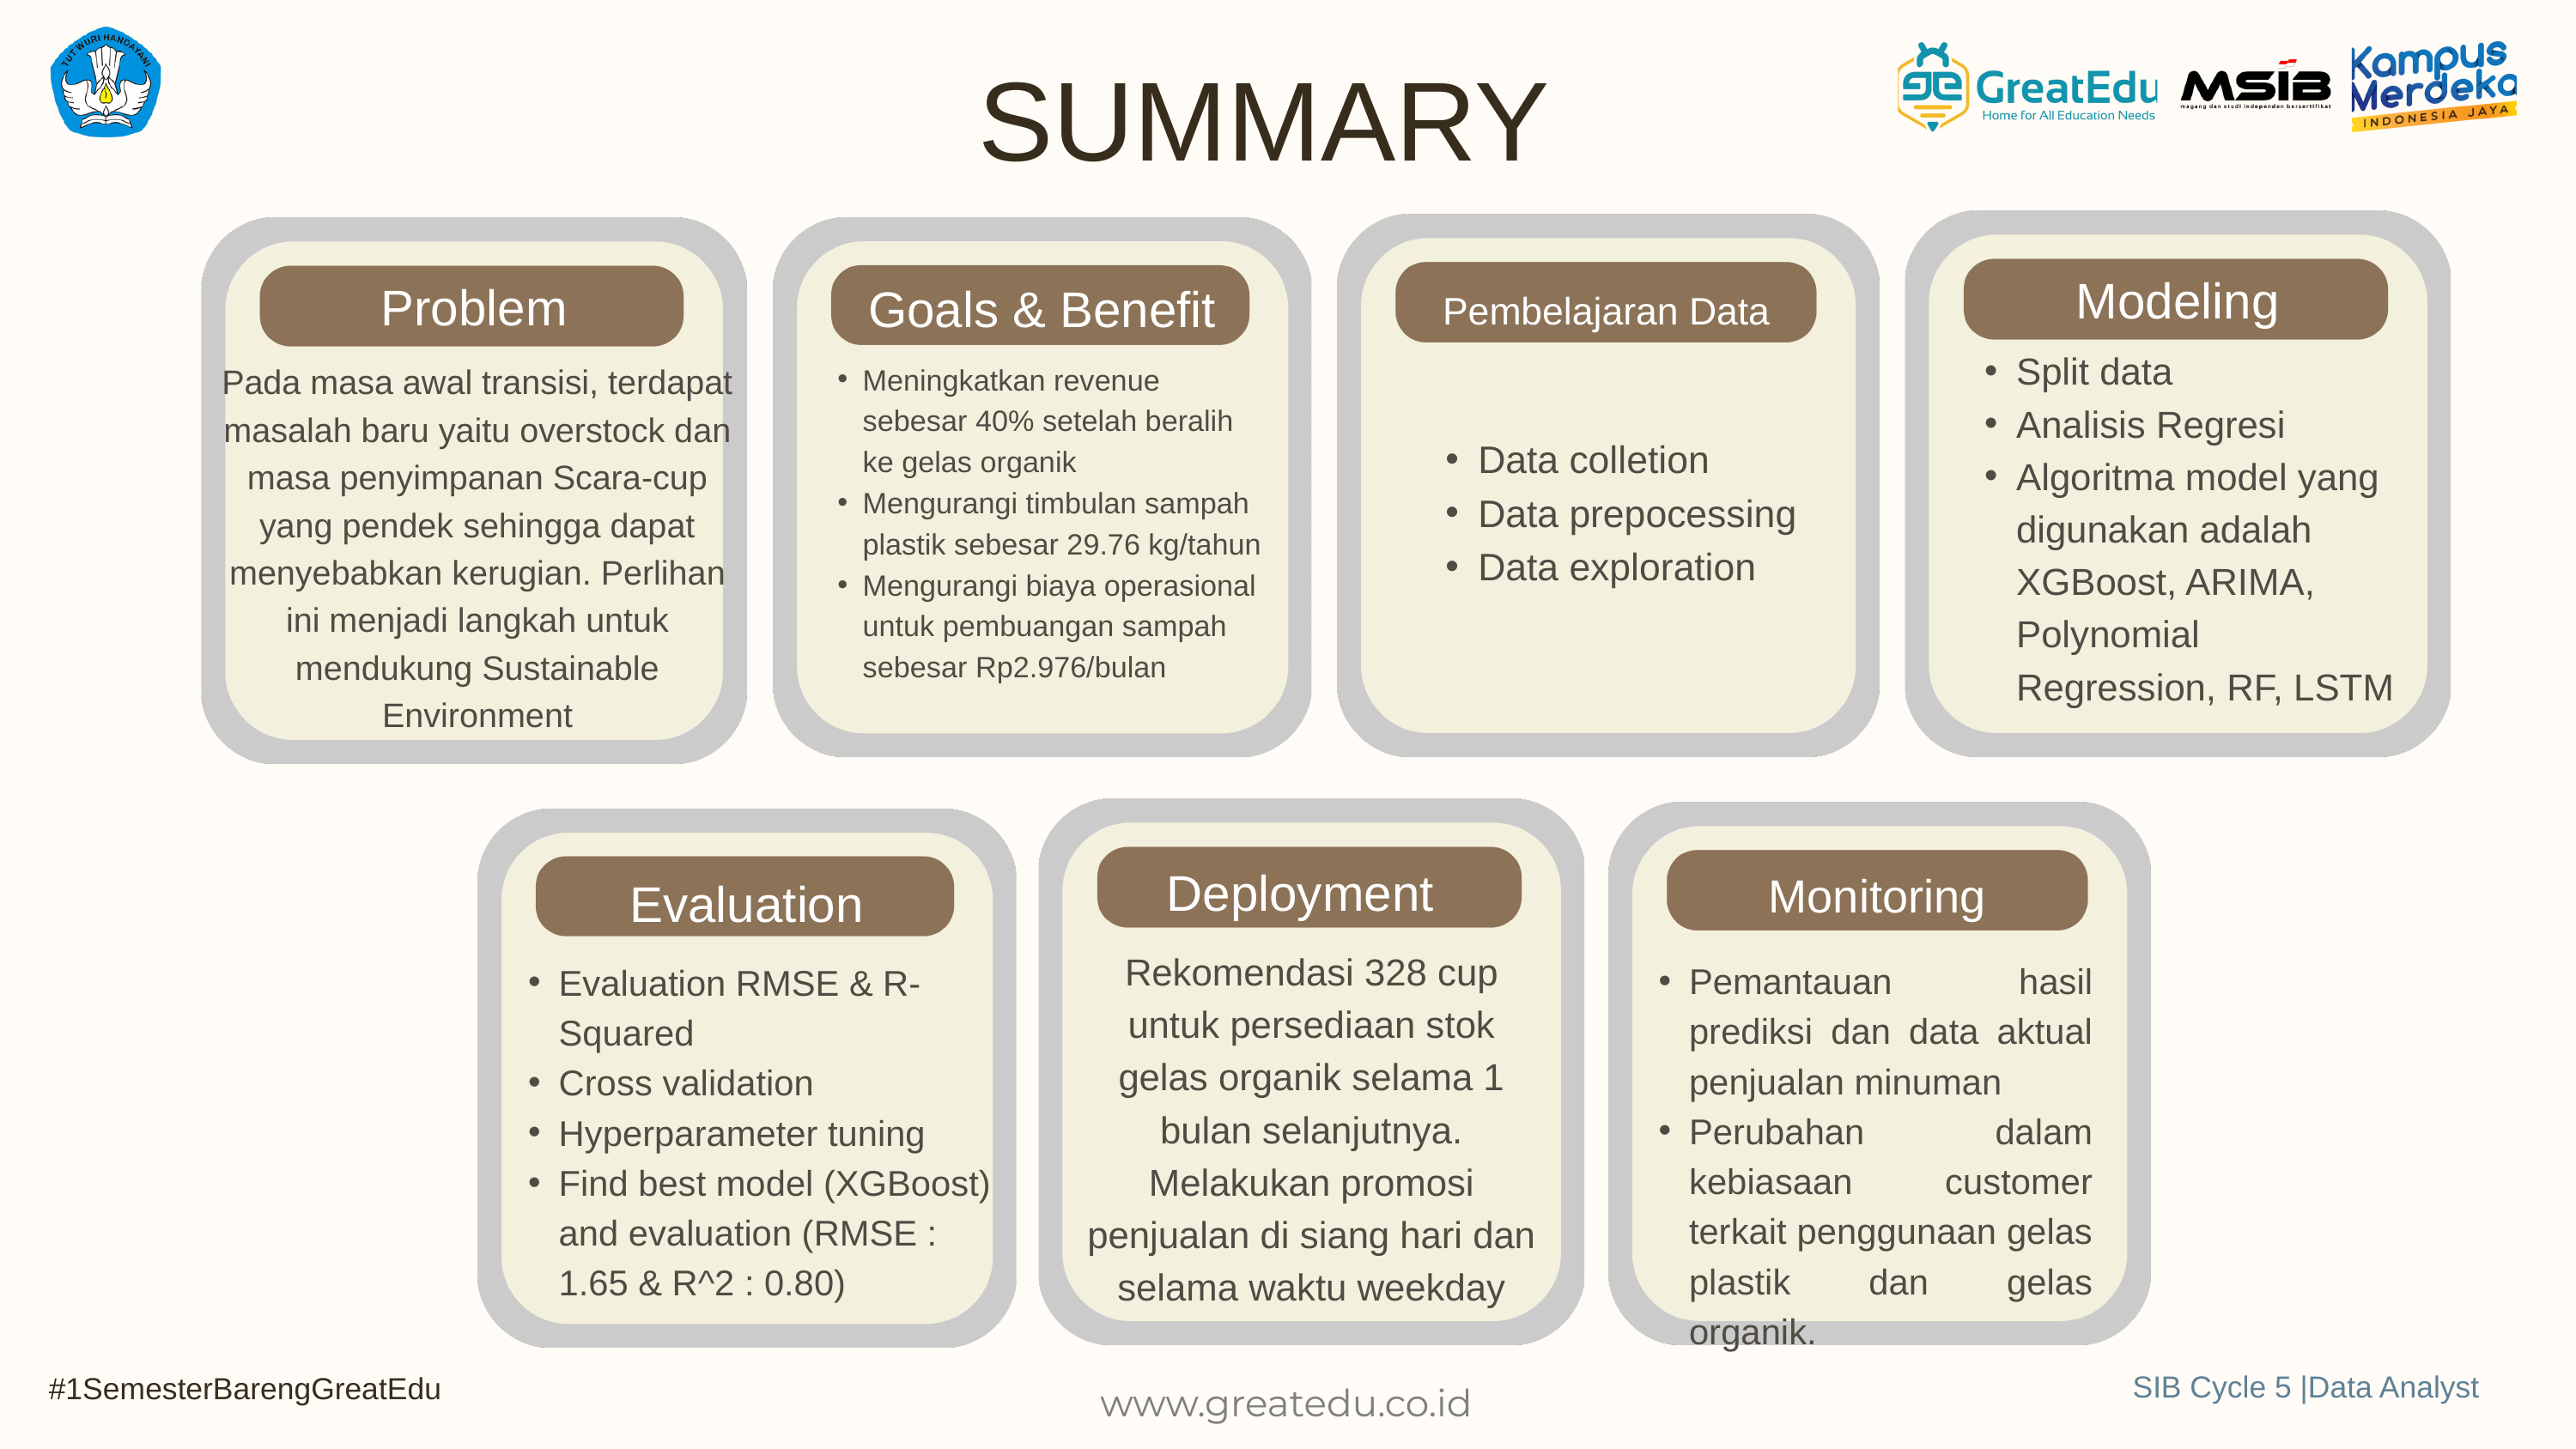

SUMMARY

Modeling
Problem
Goals & Benefit
Pembelajaran Data
Split data
Analisis Regresi
Algoritma model yang digunakan adalah XGBoost, ARIMA, Polynomial Regression, RF, LSTM
Pada masa awal transisi, terdapat masalah baru yaitu overstock dan masa penyimpanan Scara-cup yang pendek sehingga dapat menyebabkan kerugian. Perlihan ini menjadi langkah untuk mendukung Sustainable Environment
Meningkatkan revenue sebesar 40% setelah beralih ke gelas organik
Mengurangi timbulan sampah plastik sebesar 29.76 kg/tahun
Mengurangi biaya operasional untuk pembuangan sampah sebesar Rp2.976/bulan
Data colletion
Data prepocessing
Data exploration

Deployment
Monitoring
Evaluation
Rekomendasi 328 cup untuk persediaan stok gelas organik selama 1 bulan selanjutnya.
Melakukan promosi penjualan di siang hari dan selama waktu weekday
Pemantauan hasil prediksi dan data aktual penjualan minuman
Perubahan dalam kebiasaan customer terkait penggunaan gelas plastik dan gelas organik.
Evaluation RMSE & R-Squared
Cross validation
Hyperparameter tuning
Find best model (XGBoost) and evaluation (RMSE : 1.65 & R^2 : 0.80)
www.greatedu.co.id
SIB Cycle 5 |Data Analyst
#1SemesterBarengGreatEdu